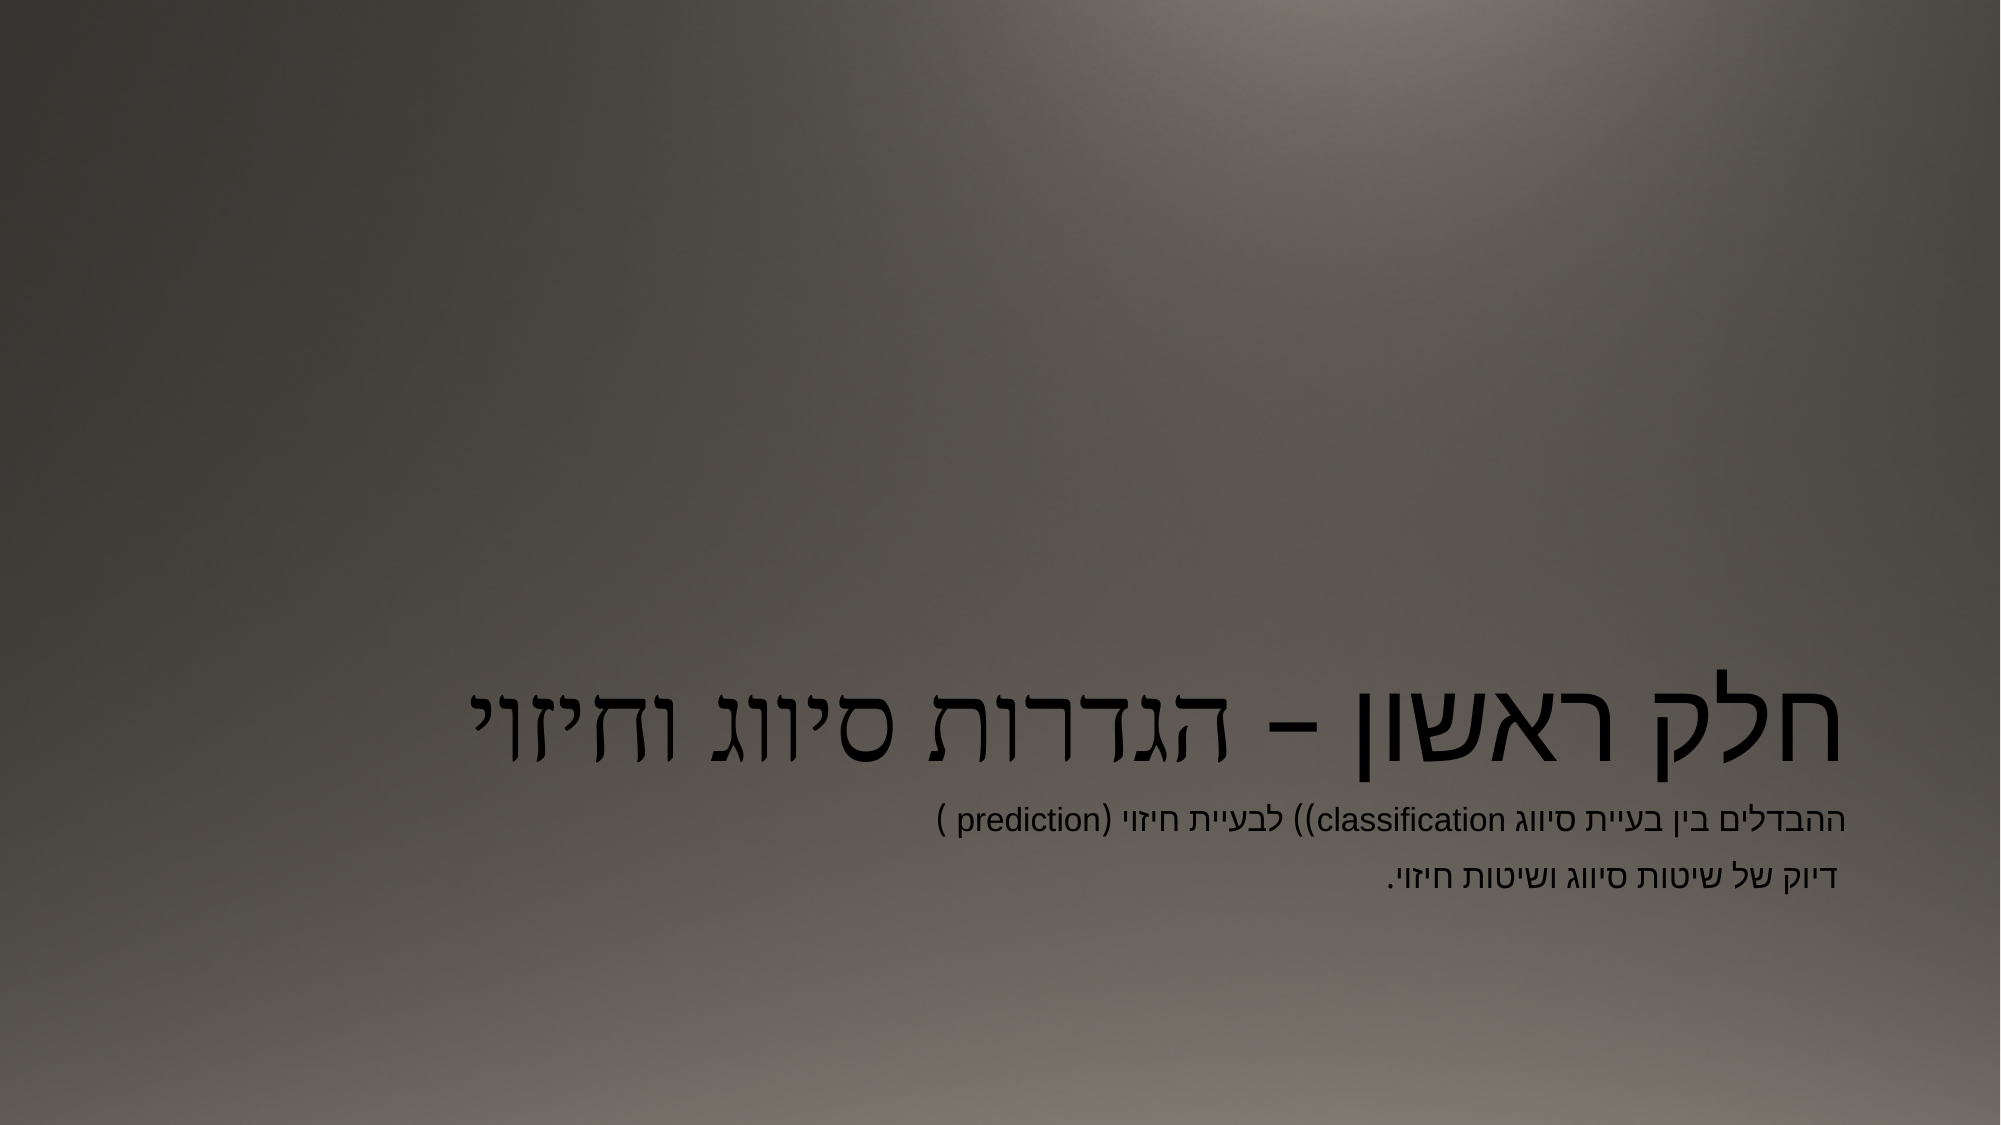

# חלק ראשון – הגדרות סיווג וחיזוי
ההבדלים בין בעיית סיווג classification)) לבעיית חיזוי (prediction )
 דיוק של שיטות סיווג ושיטות חיזוי.